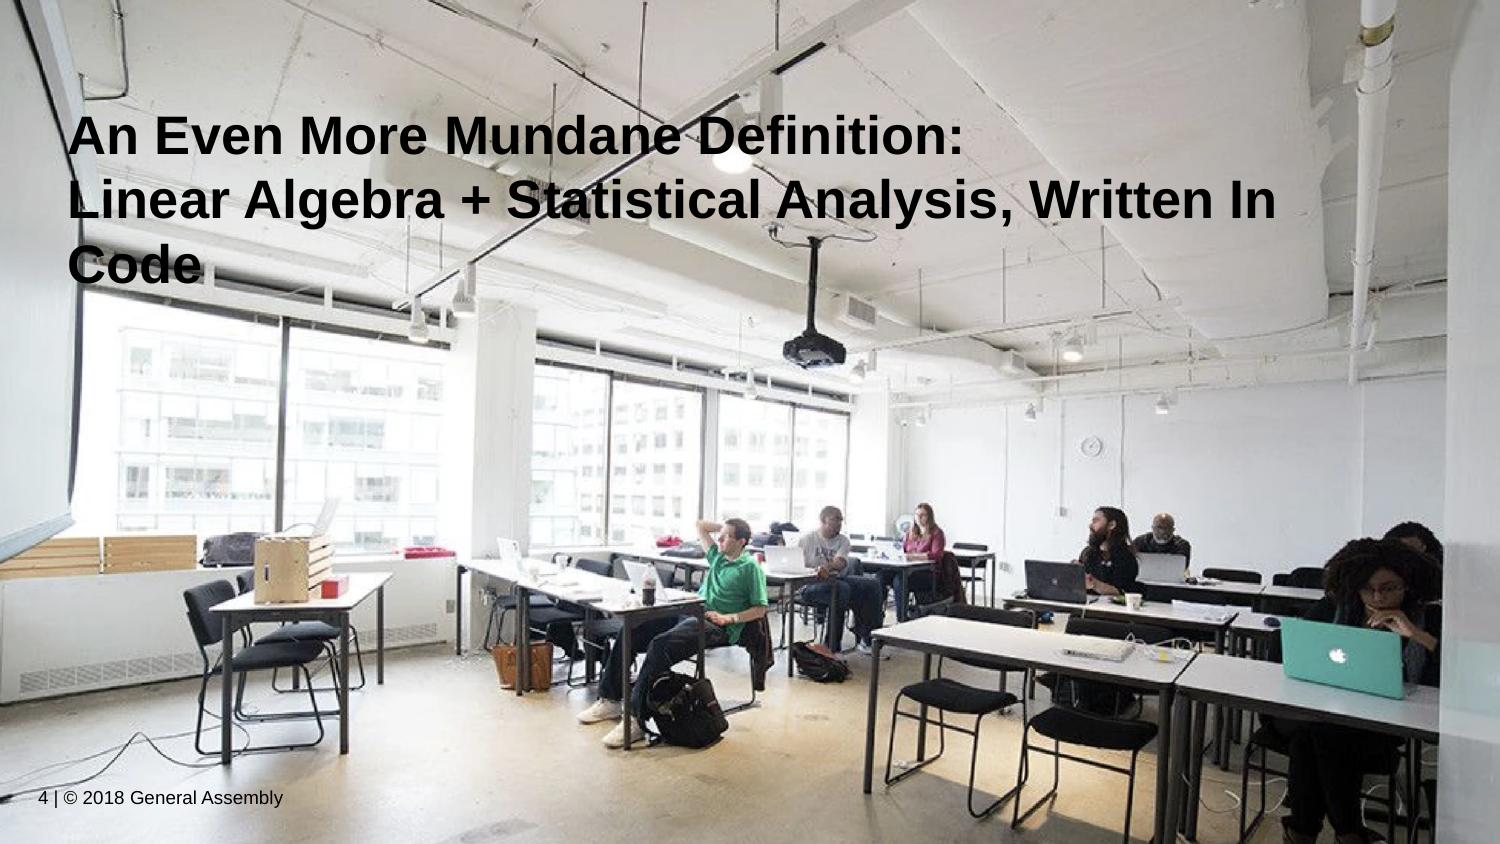

# An Even More Mundane Definition:
Linear Algebra + Statistical Analysis, Written In Code
4 | © 2018 General Assembly